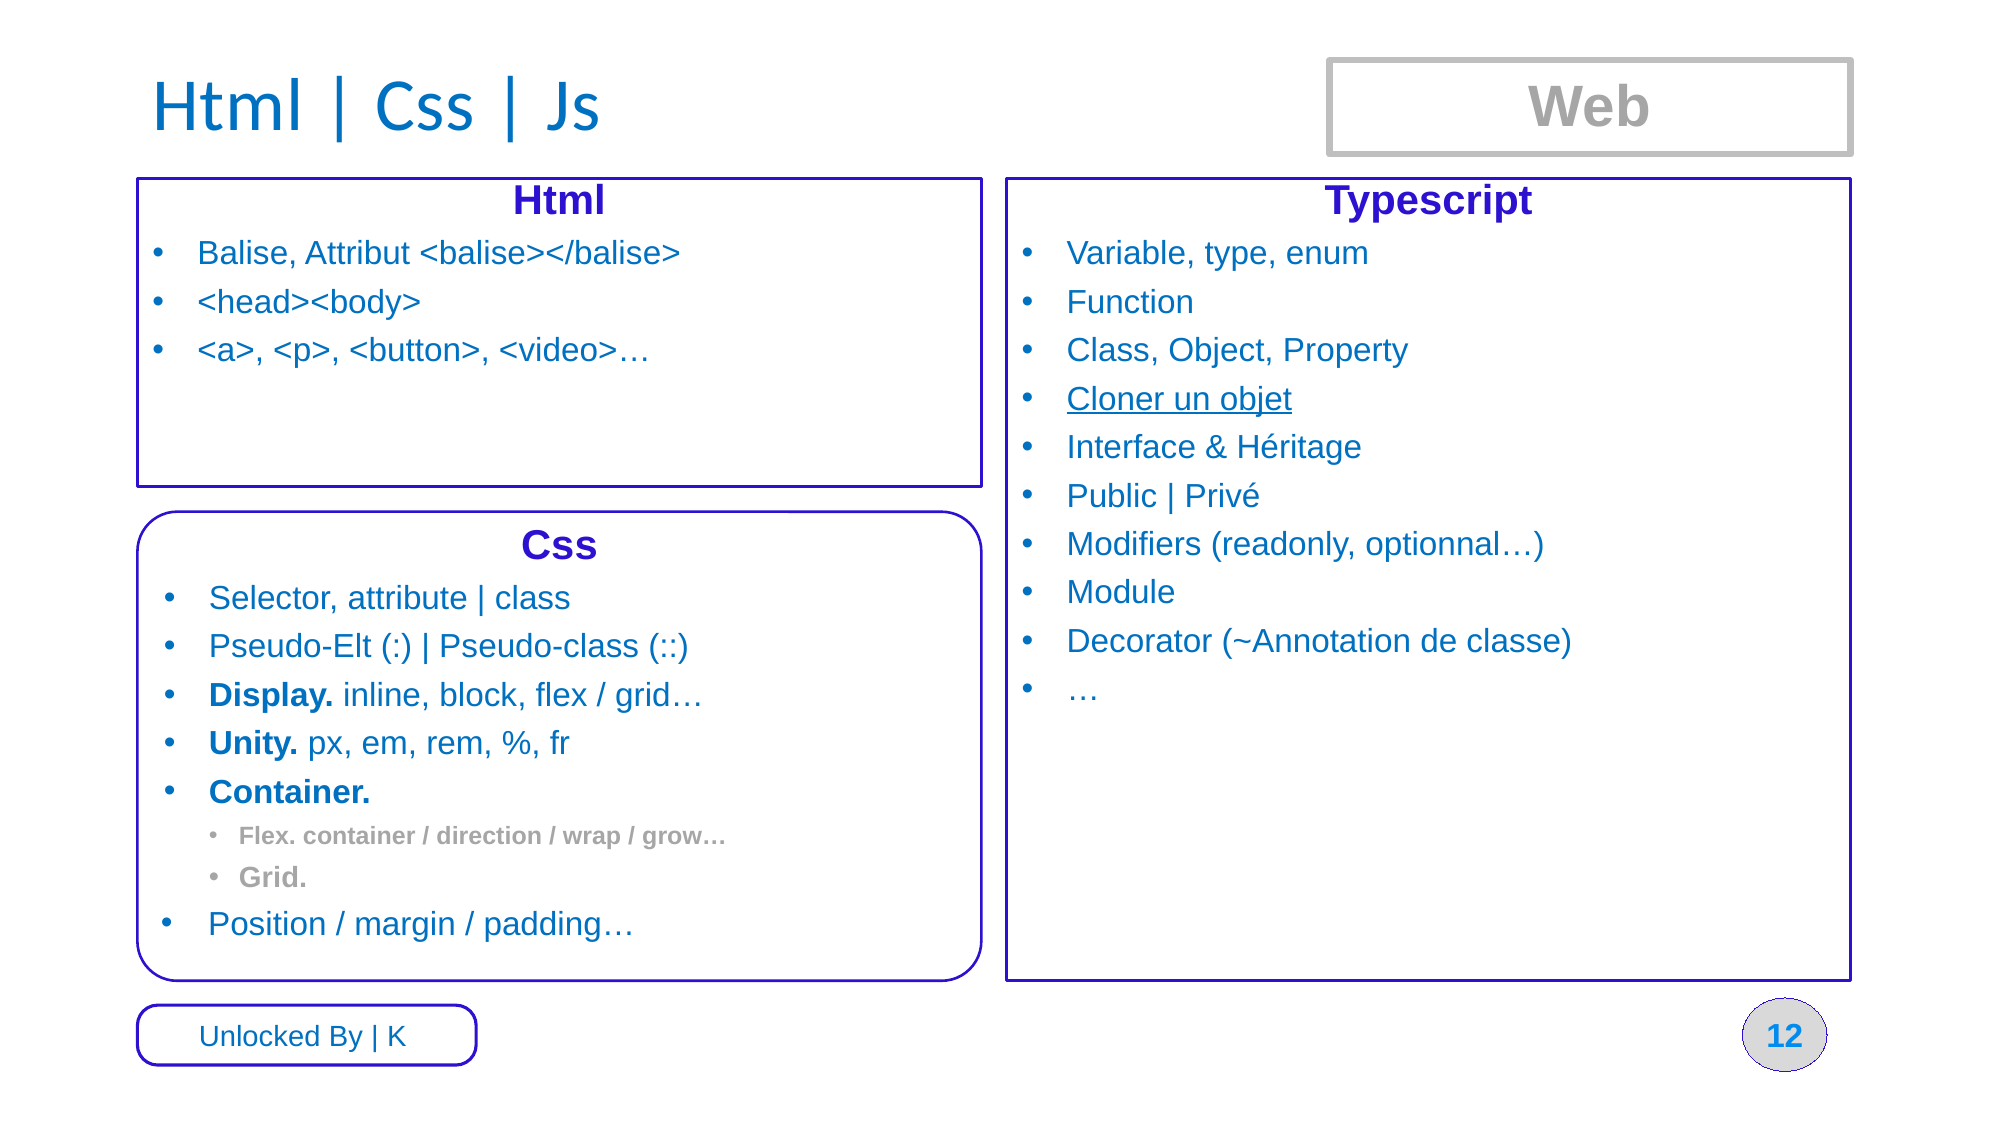

# Html | Css | Js
Web
Typescript
Variable, type, enum
Function
Class, Object, Property
Cloner un objet
Interface & Héritage
Public | Privé
Modifiers (readonly, optionnal…)
Module
Decorator (~Annotation de classe)
…

Html
Balise, Attribut <balise></balise>
<head><body>
<a>, <p>, <button>, <video>…

Css
Selector, attribute | class
Pseudo-Elt (:) | Pseudo-class (::)
Display. inline, block, flex / grid…
Unity. px, em, rem, %, fr
Container.
Flex. container / direction / wrap / grow…
Grid.
Position / margin / padding…
12
Unlocked By | K